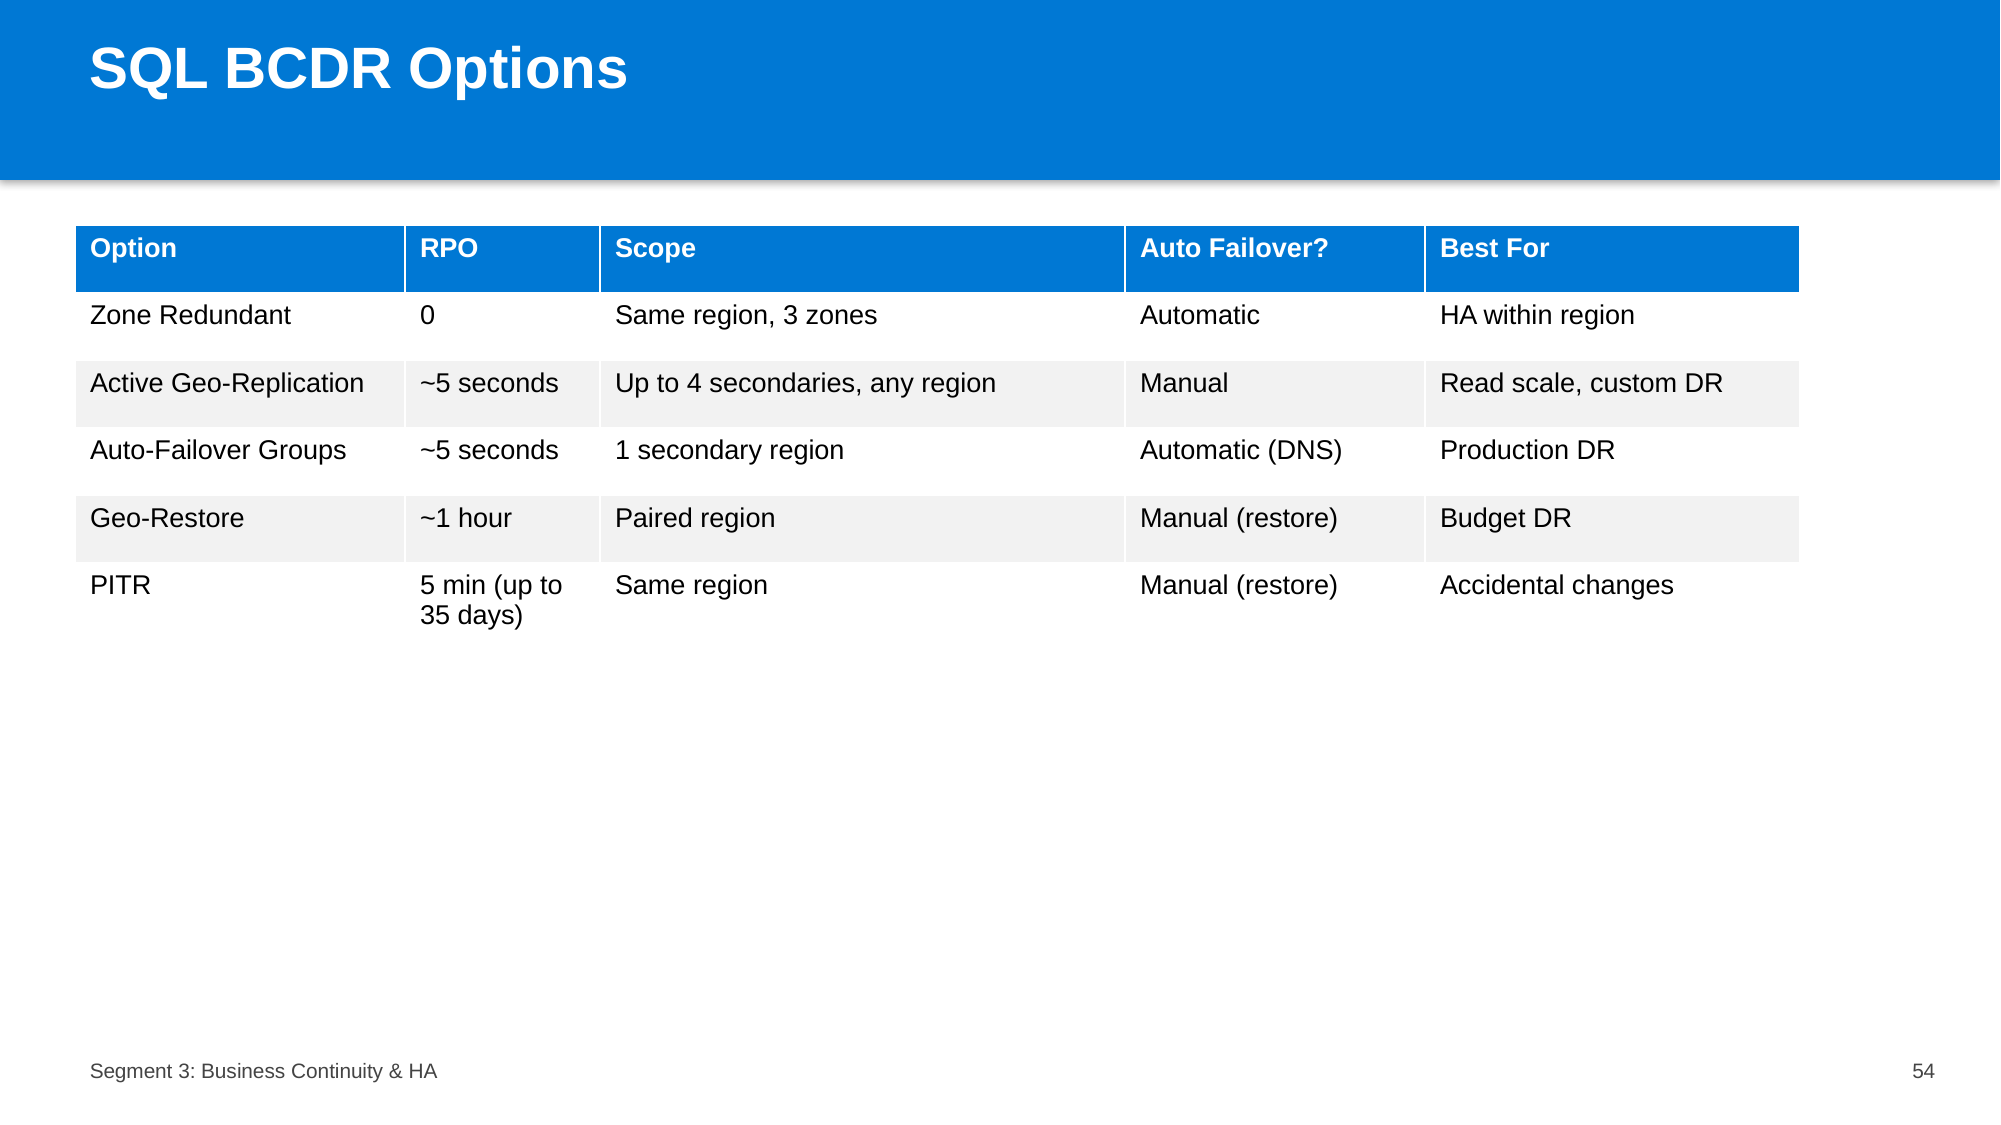

SQL BCDR Options
| Option | RPO | Scope | Auto Failover? | Best For |
| --- | --- | --- | --- | --- |
| Zone Redundant | 0 | Same region, 3 zones | Automatic | HA within region |
| Active Geo-Replication | ~5 seconds | Up to 4 secondaries, any region | Manual | Read scale, custom DR |
| Auto-Failover Groups | ~5 seconds | 1 secondary region | Automatic (DNS) | Production DR |
| Geo-Restore | ~1 hour | Paired region | Manual (restore) | Budget DR |
| PITR | 5 min (up to 35 days) | Same region | Manual (restore) | Accidental changes |
Segment 3: Business Continuity & HA
54